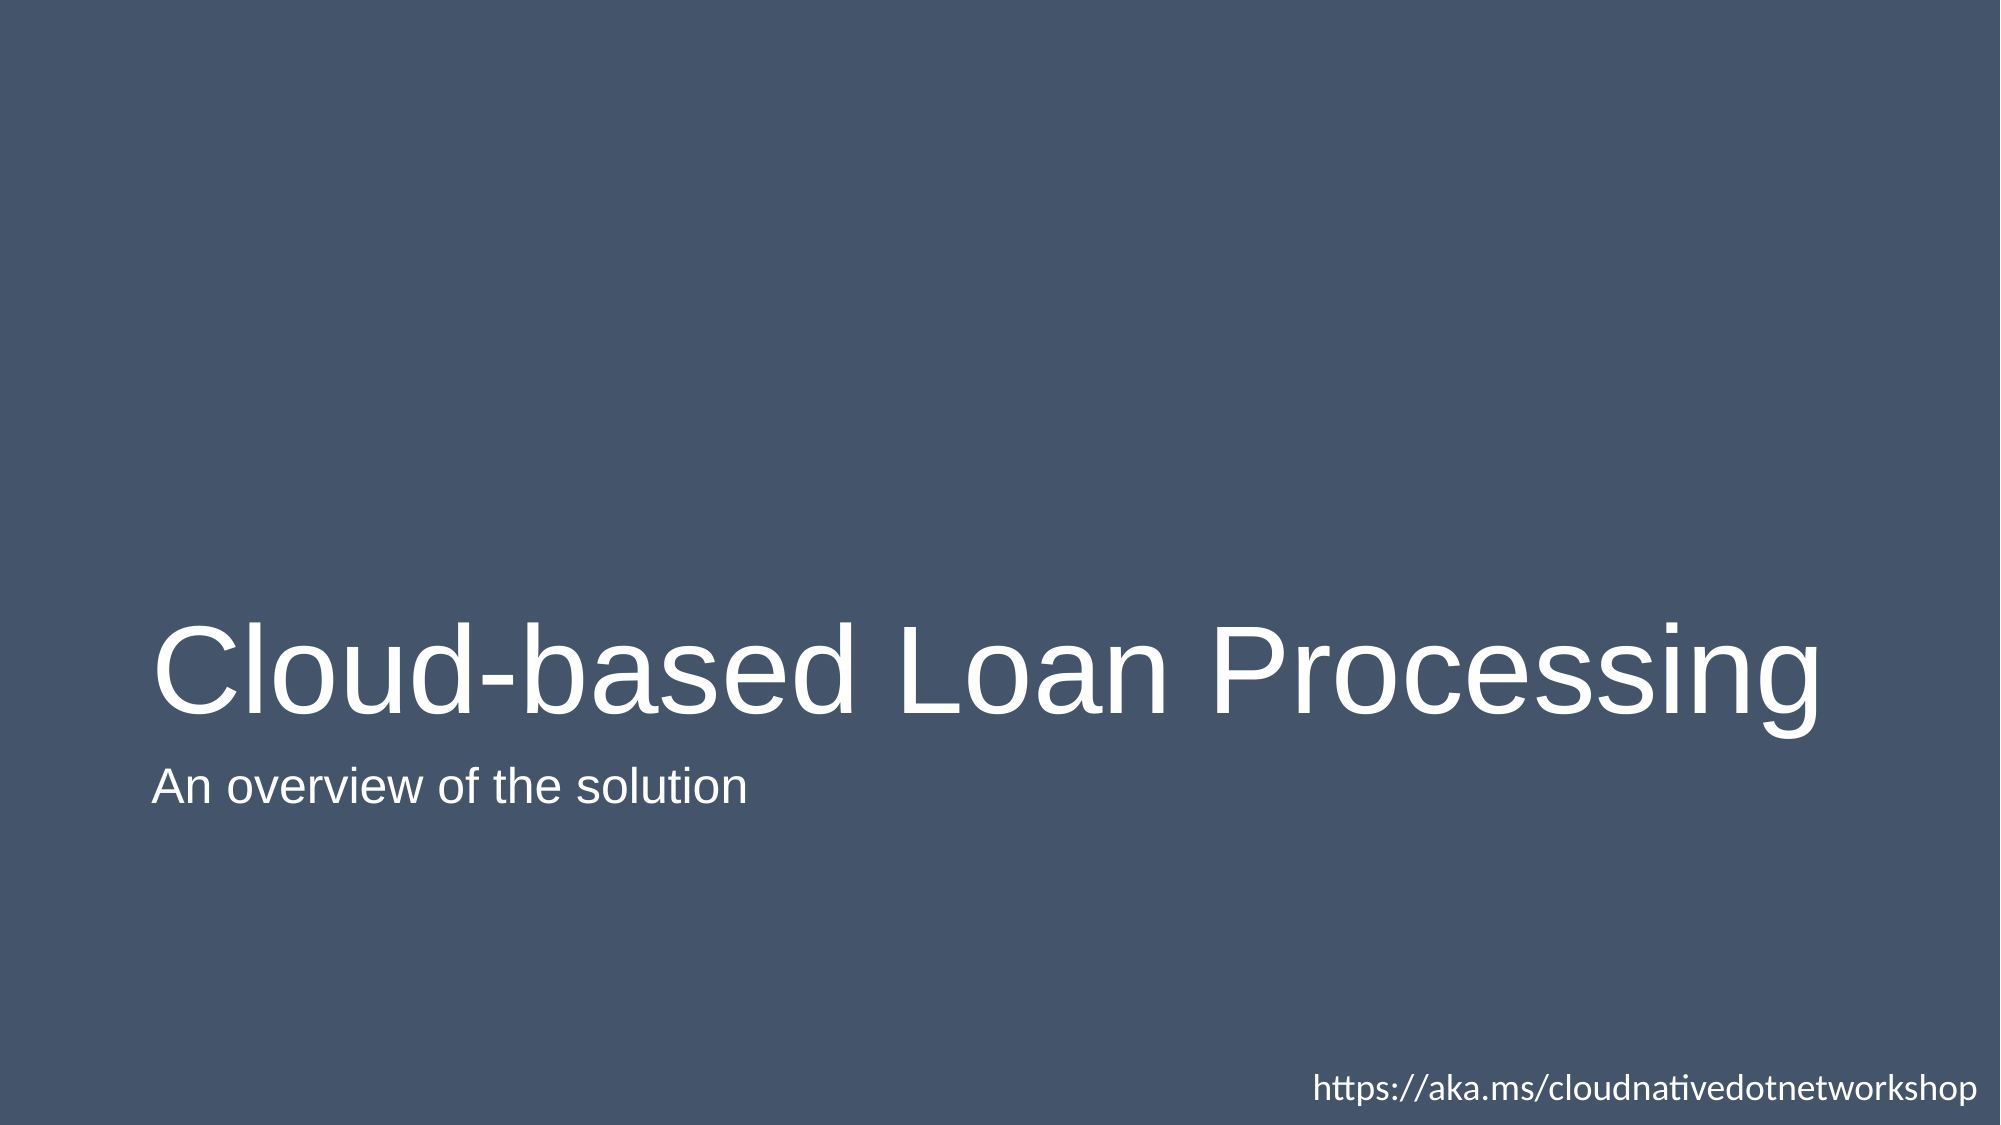

# Cloud-based Loan Processing
An overview of the solution
https://aka.ms/cloudnativedotnetworkshop